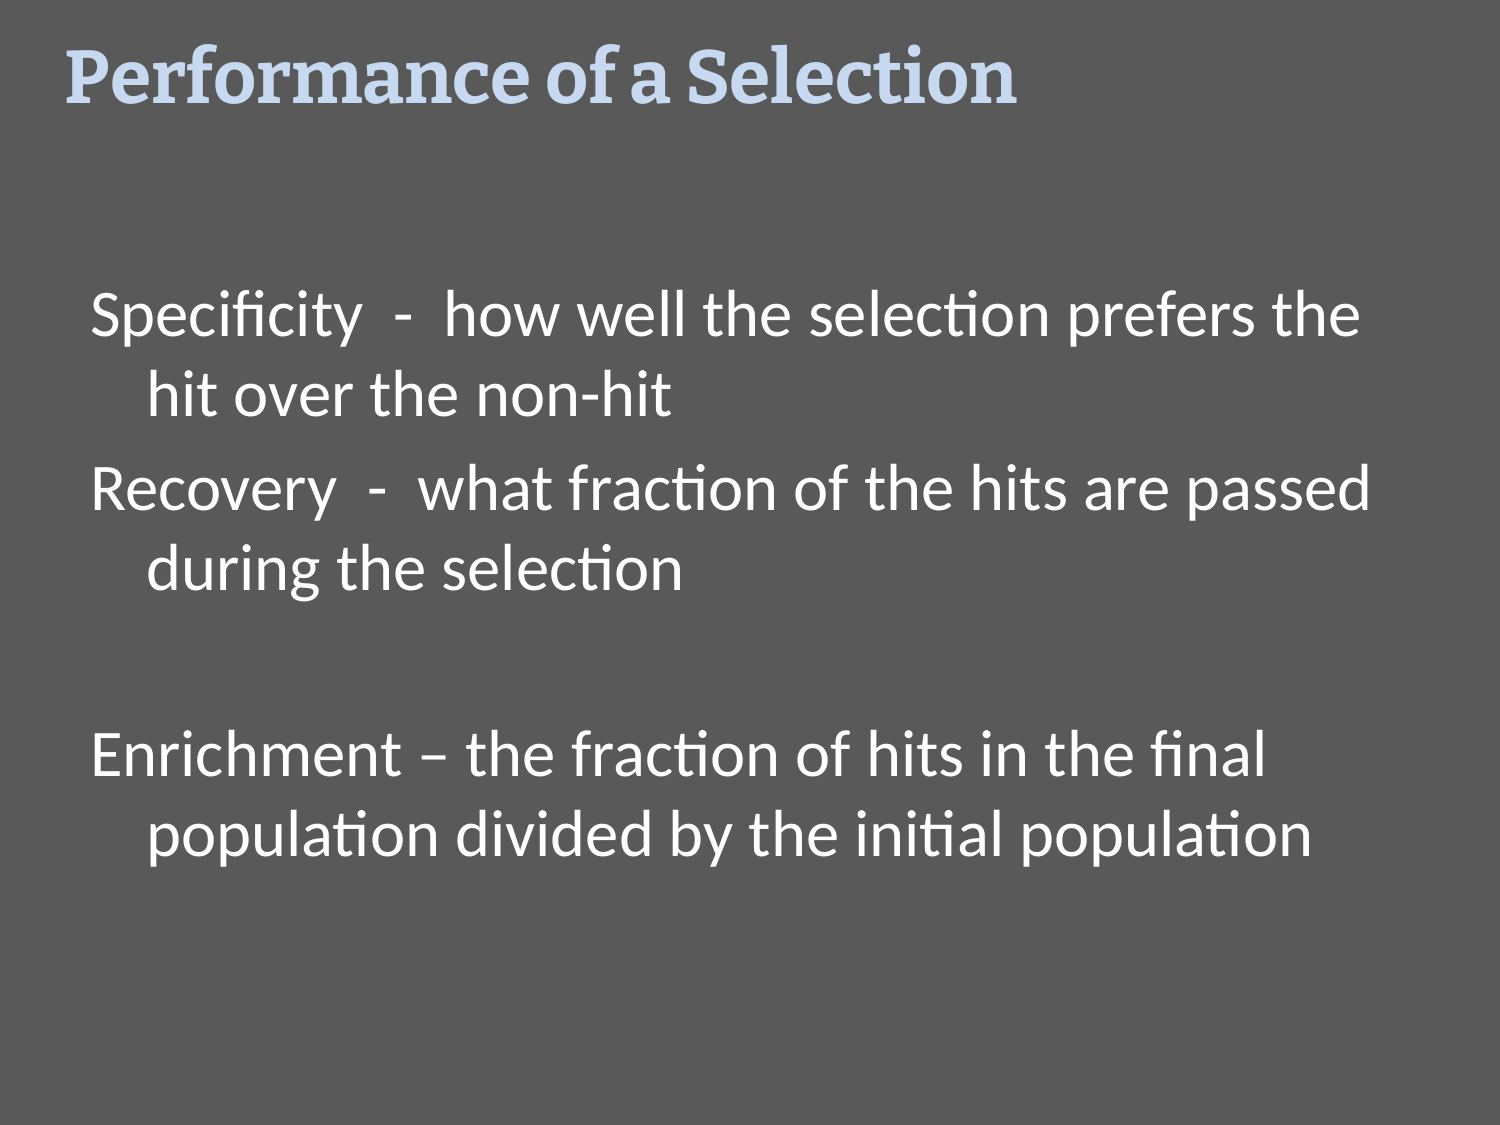

Performance of a Selection
Specificity  -  how well the selection prefers the hit over the non-hit
Recovery  -  what fraction of the hits are passed during the selection

Enrichment – the fraction of hits in the final population divided by the initial population